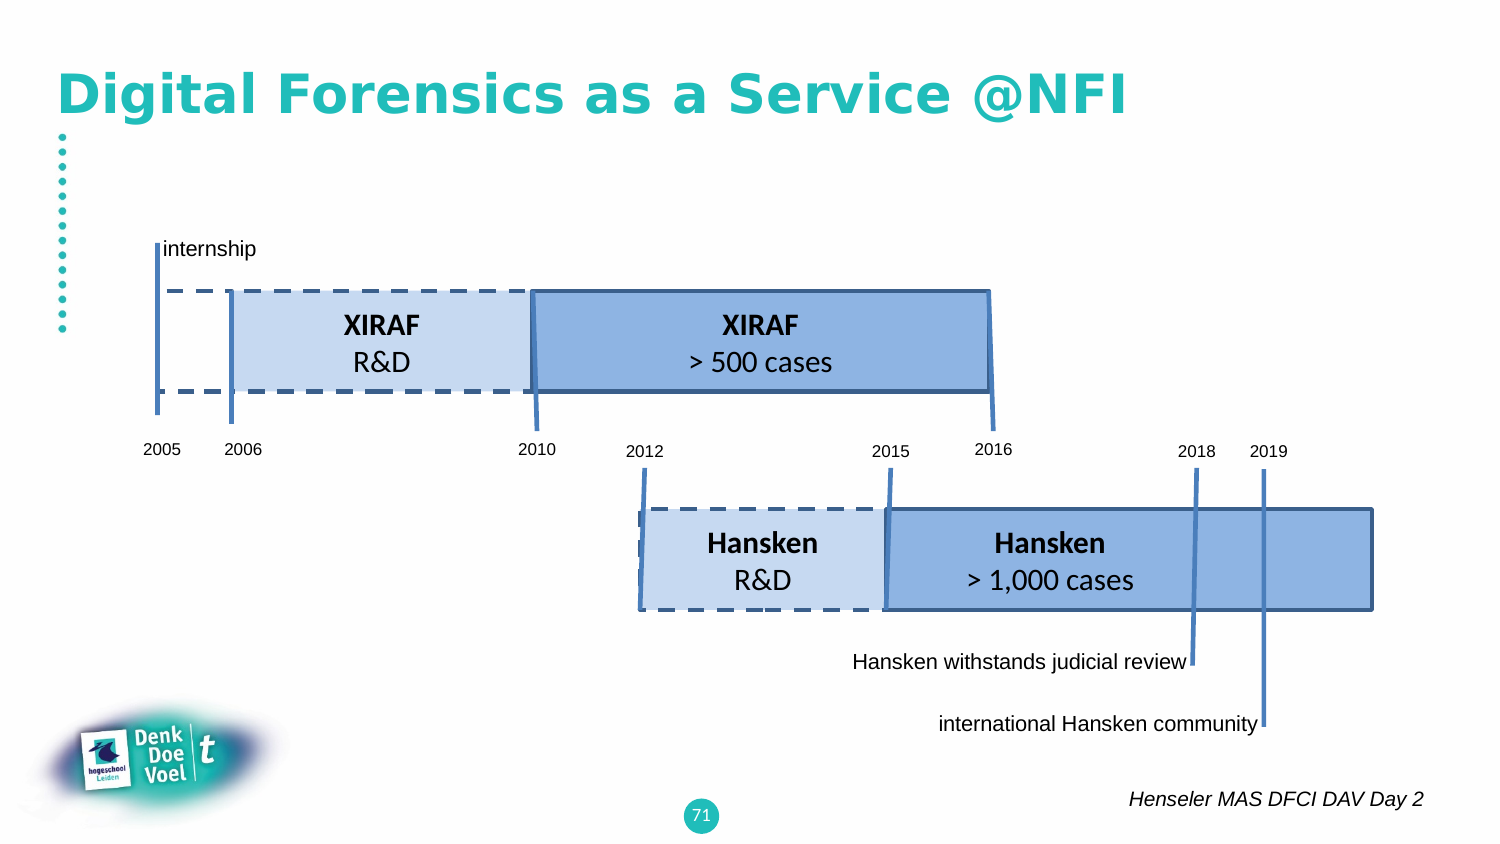

# Digital Forensics as a Service @NFI

internship

XIRAF
R&D
XIRAF
> 500 cases
2005
2006
2010
2016
2019
international Hansken community
2018
Hansken withstands judicial review
2012
2015
Hansken
R&D
Hansken
> 1,000 cases